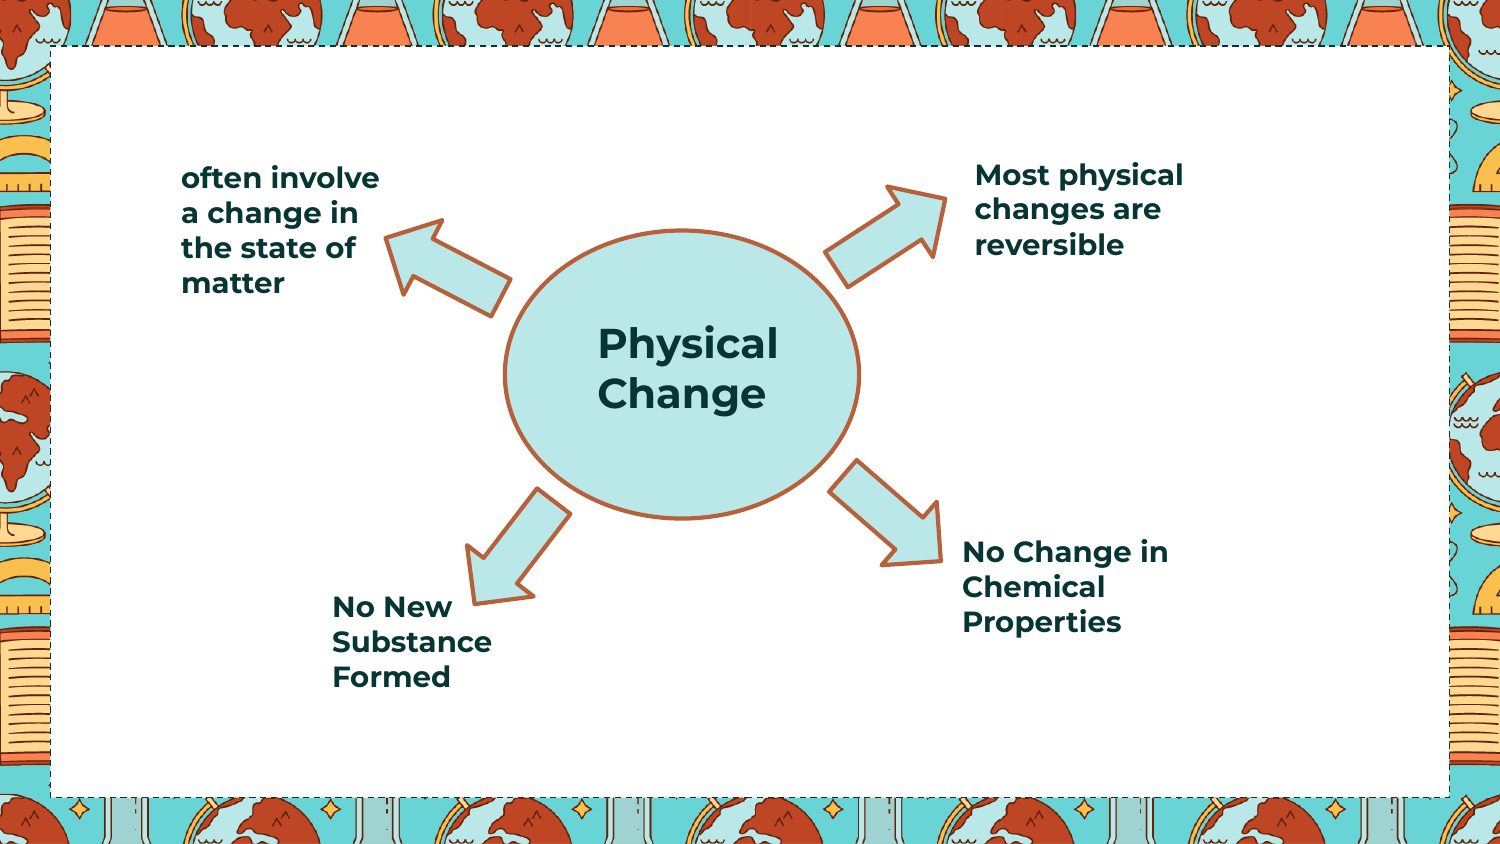

Most physical changes are reversible
often involve a change in the state of matter

Physical Change

No Change in Chemical Properties
No New Substance Formed